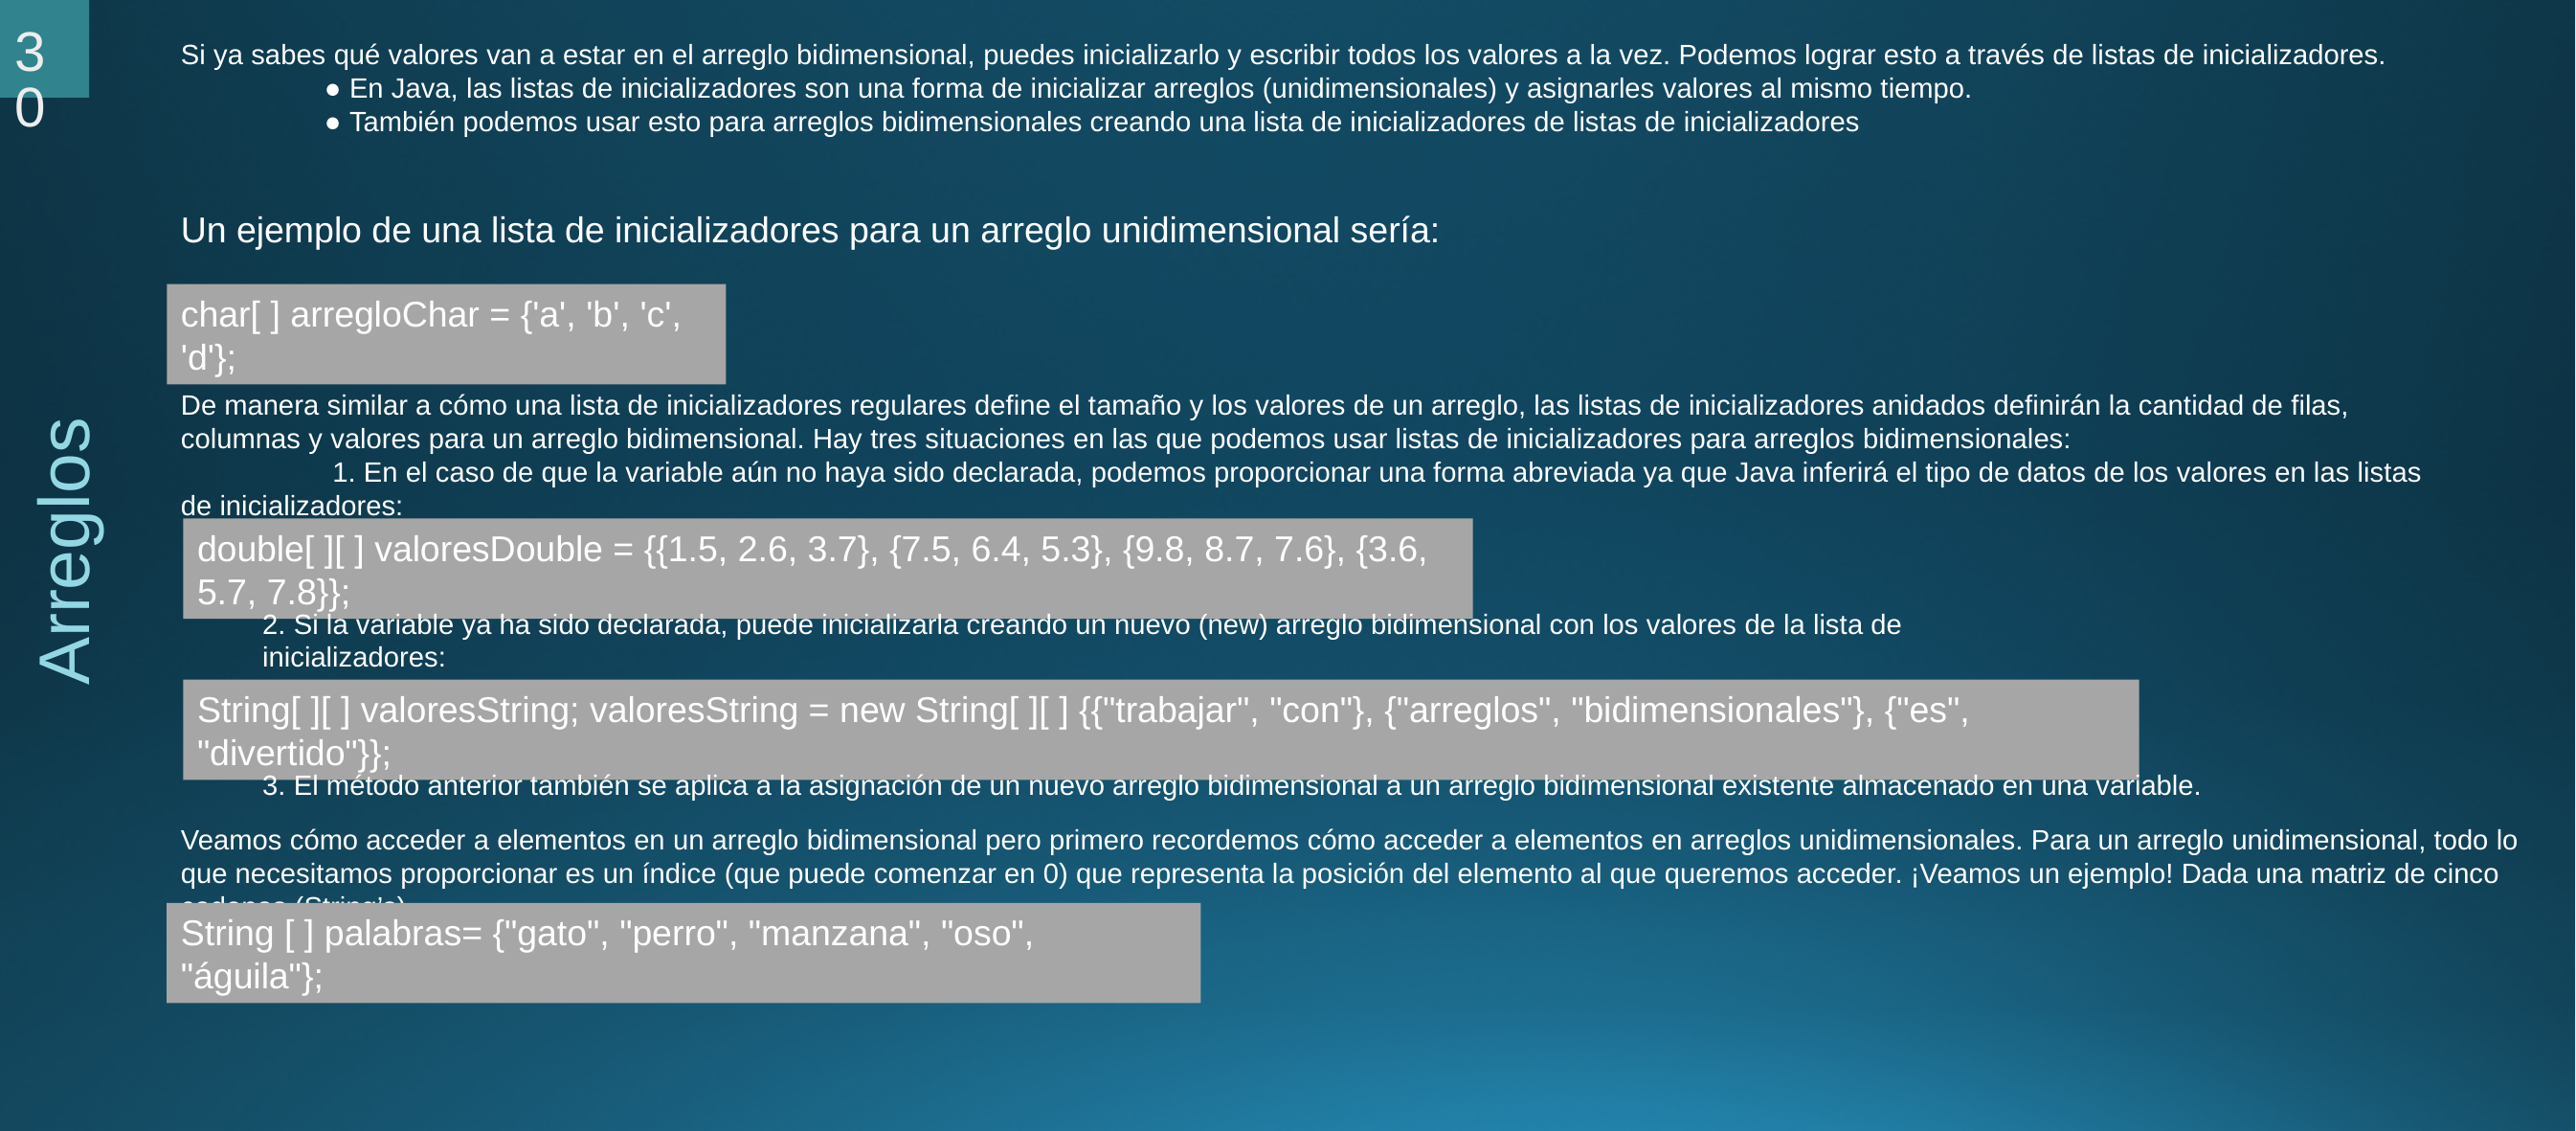

30
Si ya sabes qué valores van a estar en el arreglo bidimensional, puedes inicializarlo y escribir todos los valores a la vez. Podemos lograr esto a través de listas de inicializadores.
	● En Java, las listas de inicializadores son una forma de inicializar arreglos (unidimensionales) y asignarles valores al mismo tiempo.
	● También podemos usar esto para arreglos bidimensionales creando una lista de inicializadores de listas de inicializadores
Un ejemplo de una lista de inicializadores para un arreglo unidimensional sería:
char[ ] arregloChar = {'a', 'b', 'c', 'd'};
De manera similar a cómo una lista de inicializadores regulares define el tamaño y los valores de un arreglo, las listas de inicializadores anidados definirán la cantidad de filas, columnas y valores para un arreglo bidimensional. Hay tres situaciones en las que podemos usar listas de inicializadores para arreglos bidimensionales:
	 1. En el caso de que la variable aún no haya sido declarada, podemos proporcionar una forma abreviada ya que Java inferirá el tipo de datos de los valores en las listas de inicializadores:
Arreglos
double[ ][ ] valoresDouble = {{1.5, 2.6, 3.7}, {7.5, 6.4, 5.3}, {9.8, 8.7, 7.6}, {3.6, 5.7, 7.8}};
2. Si la variable ya ha sido declarada, puede inicializarla creando un nuevo (new) arreglo bidimensional con los valores de la lista de inicializadores:
String[ ][ ] valoresString; valoresString = new String[ ][ ] {{"trabajar", "con"}, {"arreglos", "bidimensionales"}, {"es", "divertido"}};
3. El método anterior también se aplica a la asignación de un nuevo arreglo bidimensional a un arreglo bidimensional existente almacenado en una variable.
Veamos cómo acceder a elementos en un arreglo bidimensional pero primero recordemos cómo acceder a elementos en arreglos unidimensionales. Para un arreglo unidimensional, todo lo que necesitamos proporcionar es un índice (que puede comenzar en 0) que representa la posición del elemento al que queremos acceder. ¡Veamos un ejemplo! Dada una matriz de cinco cadenas (String’s)
String [ ] palabras= {"gato", "perro", "manzana", "oso", "águila"};